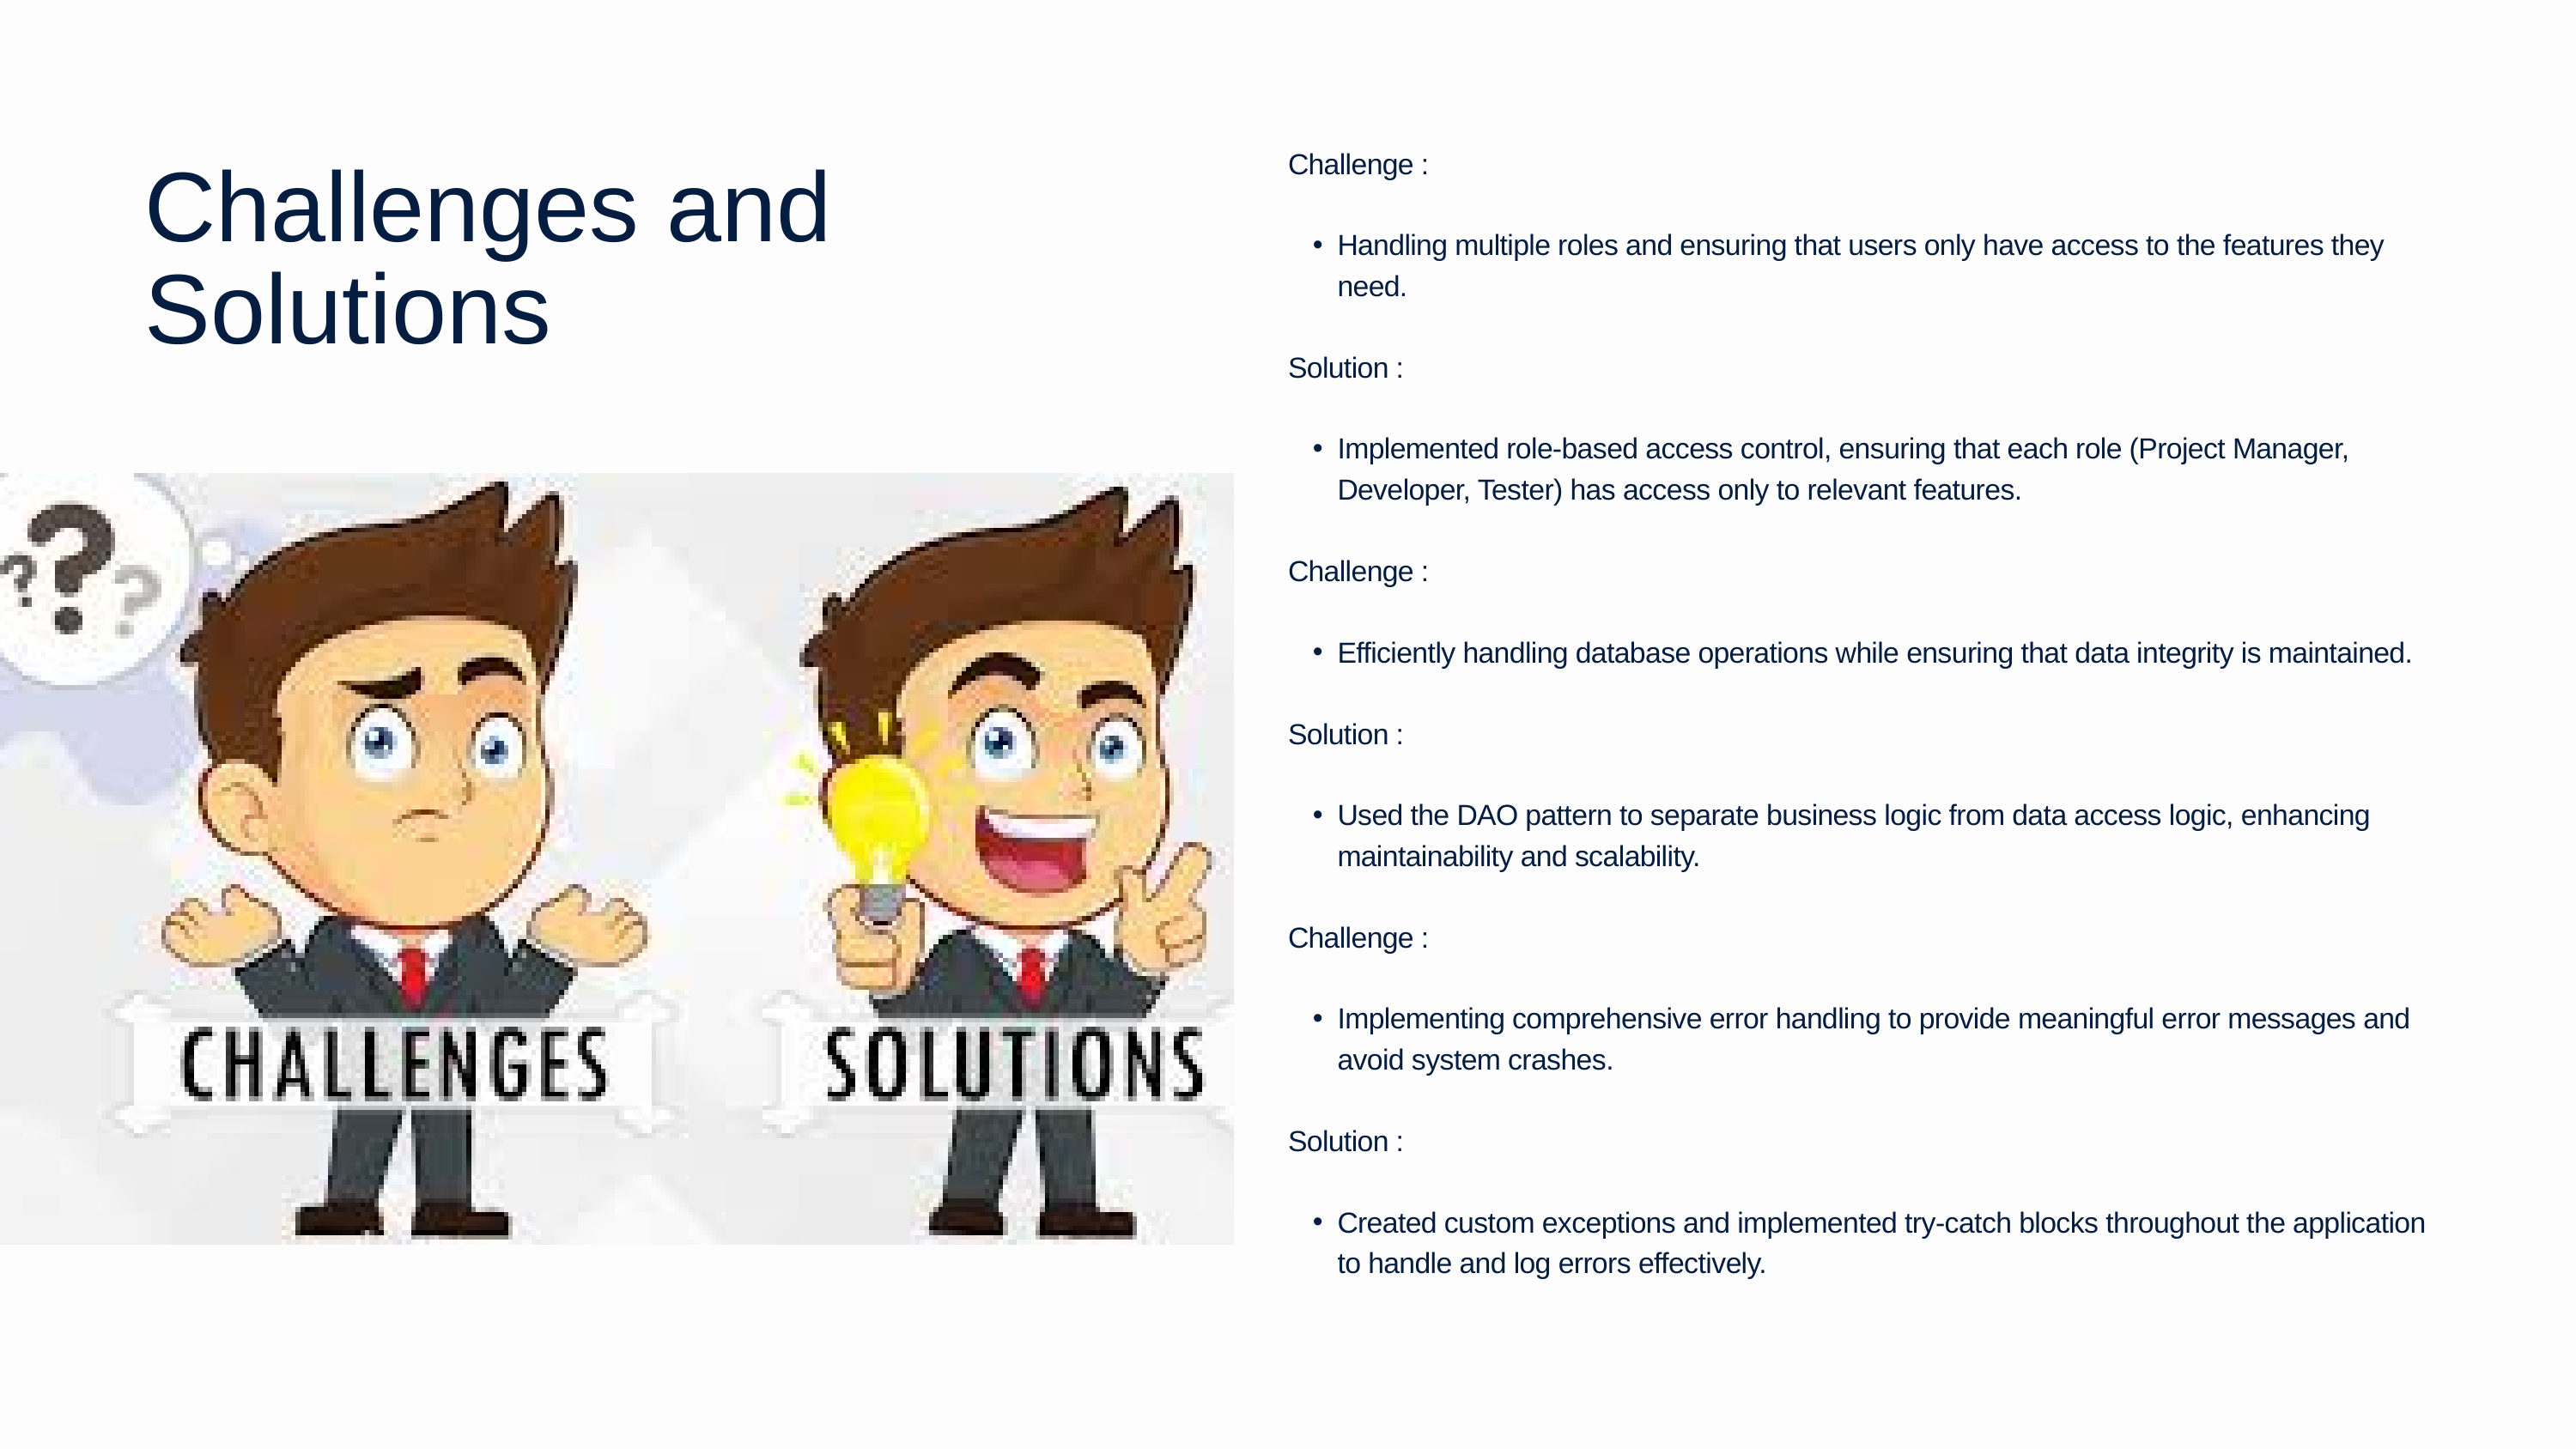

Challenge :

Handling multiple roles and ensuring that users only have access to the features they need.

Solution :

Implemented role-based access control, ensuring that each role (Project Manager, Developer, Tester) has access only to relevant features.

Challenge :

Efficiently handling database operations while ensuring that data integrity is maintained.

Solution :

Used the DAO pattern to separate business logic from data access logic, enhancing maintainability and scalability.

Challenge :

Implementing comprehensive error handling to provide meaningful error messages and avoid system crashes.

Solution :

Created custom exceptions and implemented try-catch blocks throughout the application to handle and log errors effectively.
Challenges and Solutions